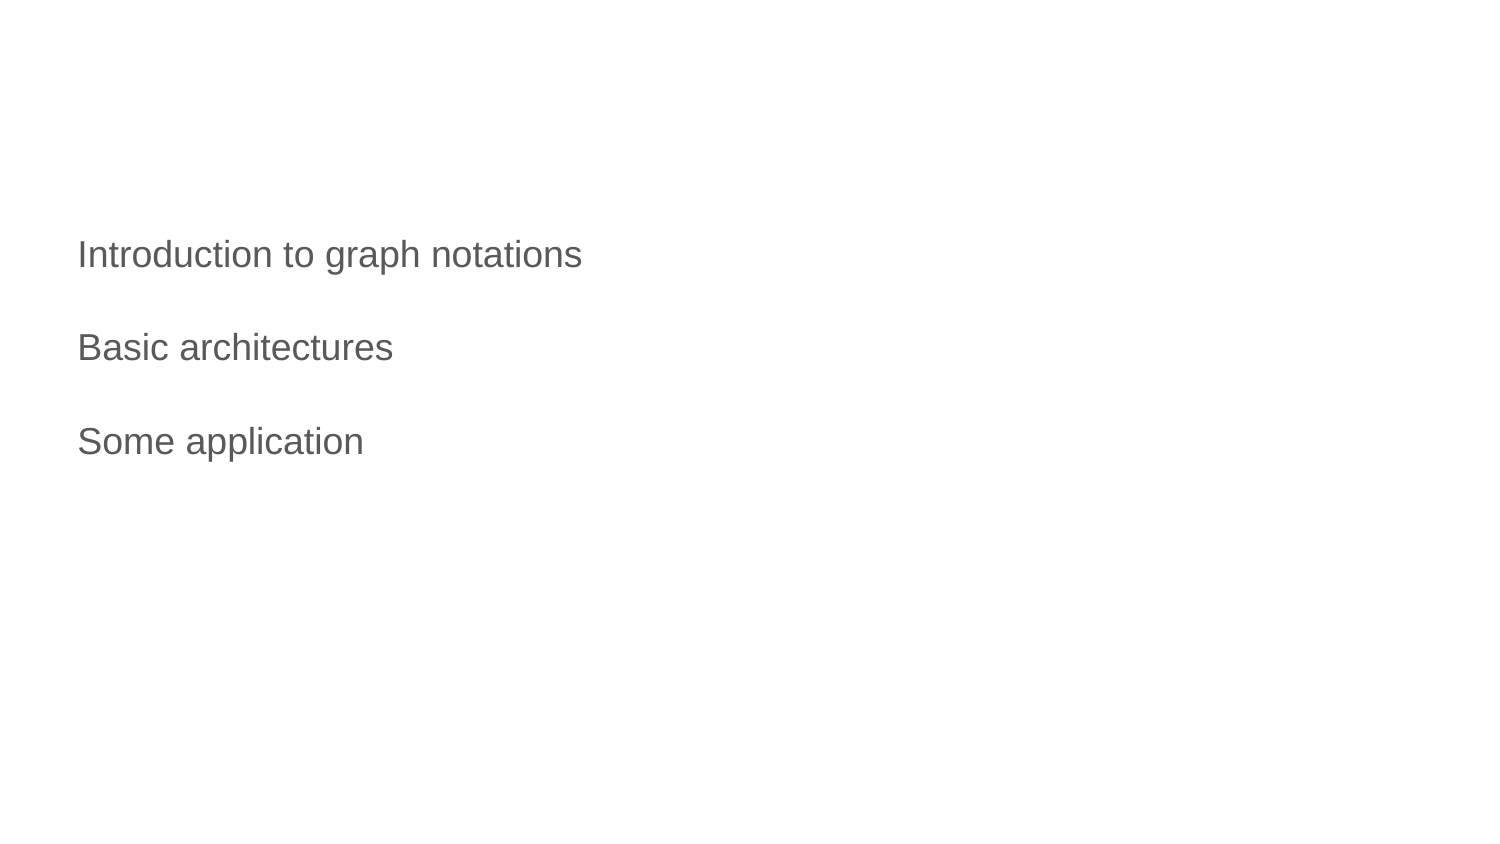

# Conclusion
Introduction to graph notations
Basic architectures
Some application